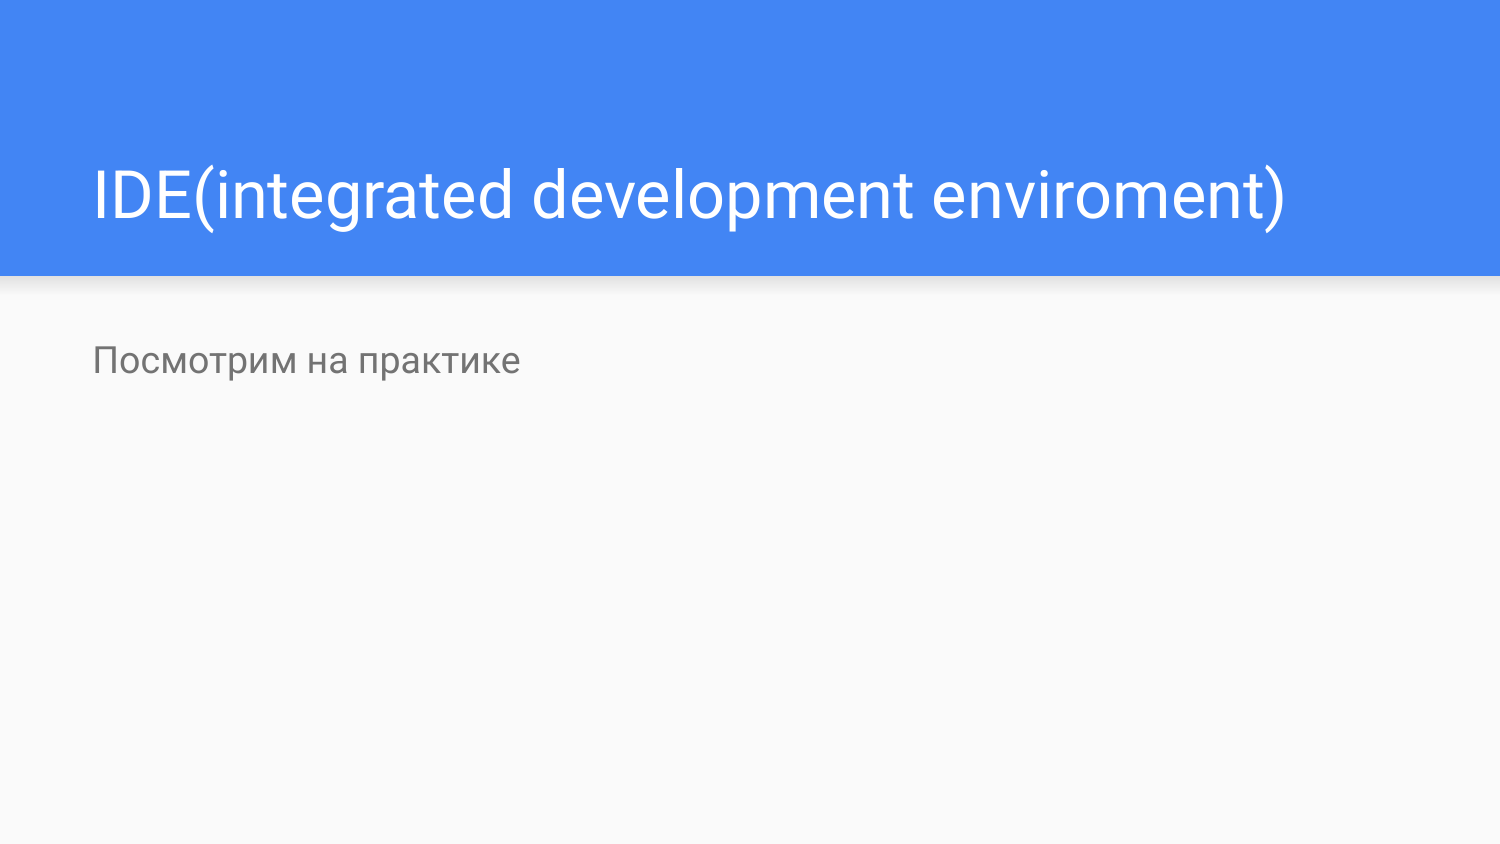

# IDE(integrated development enviroment)
Посмотрим на практике